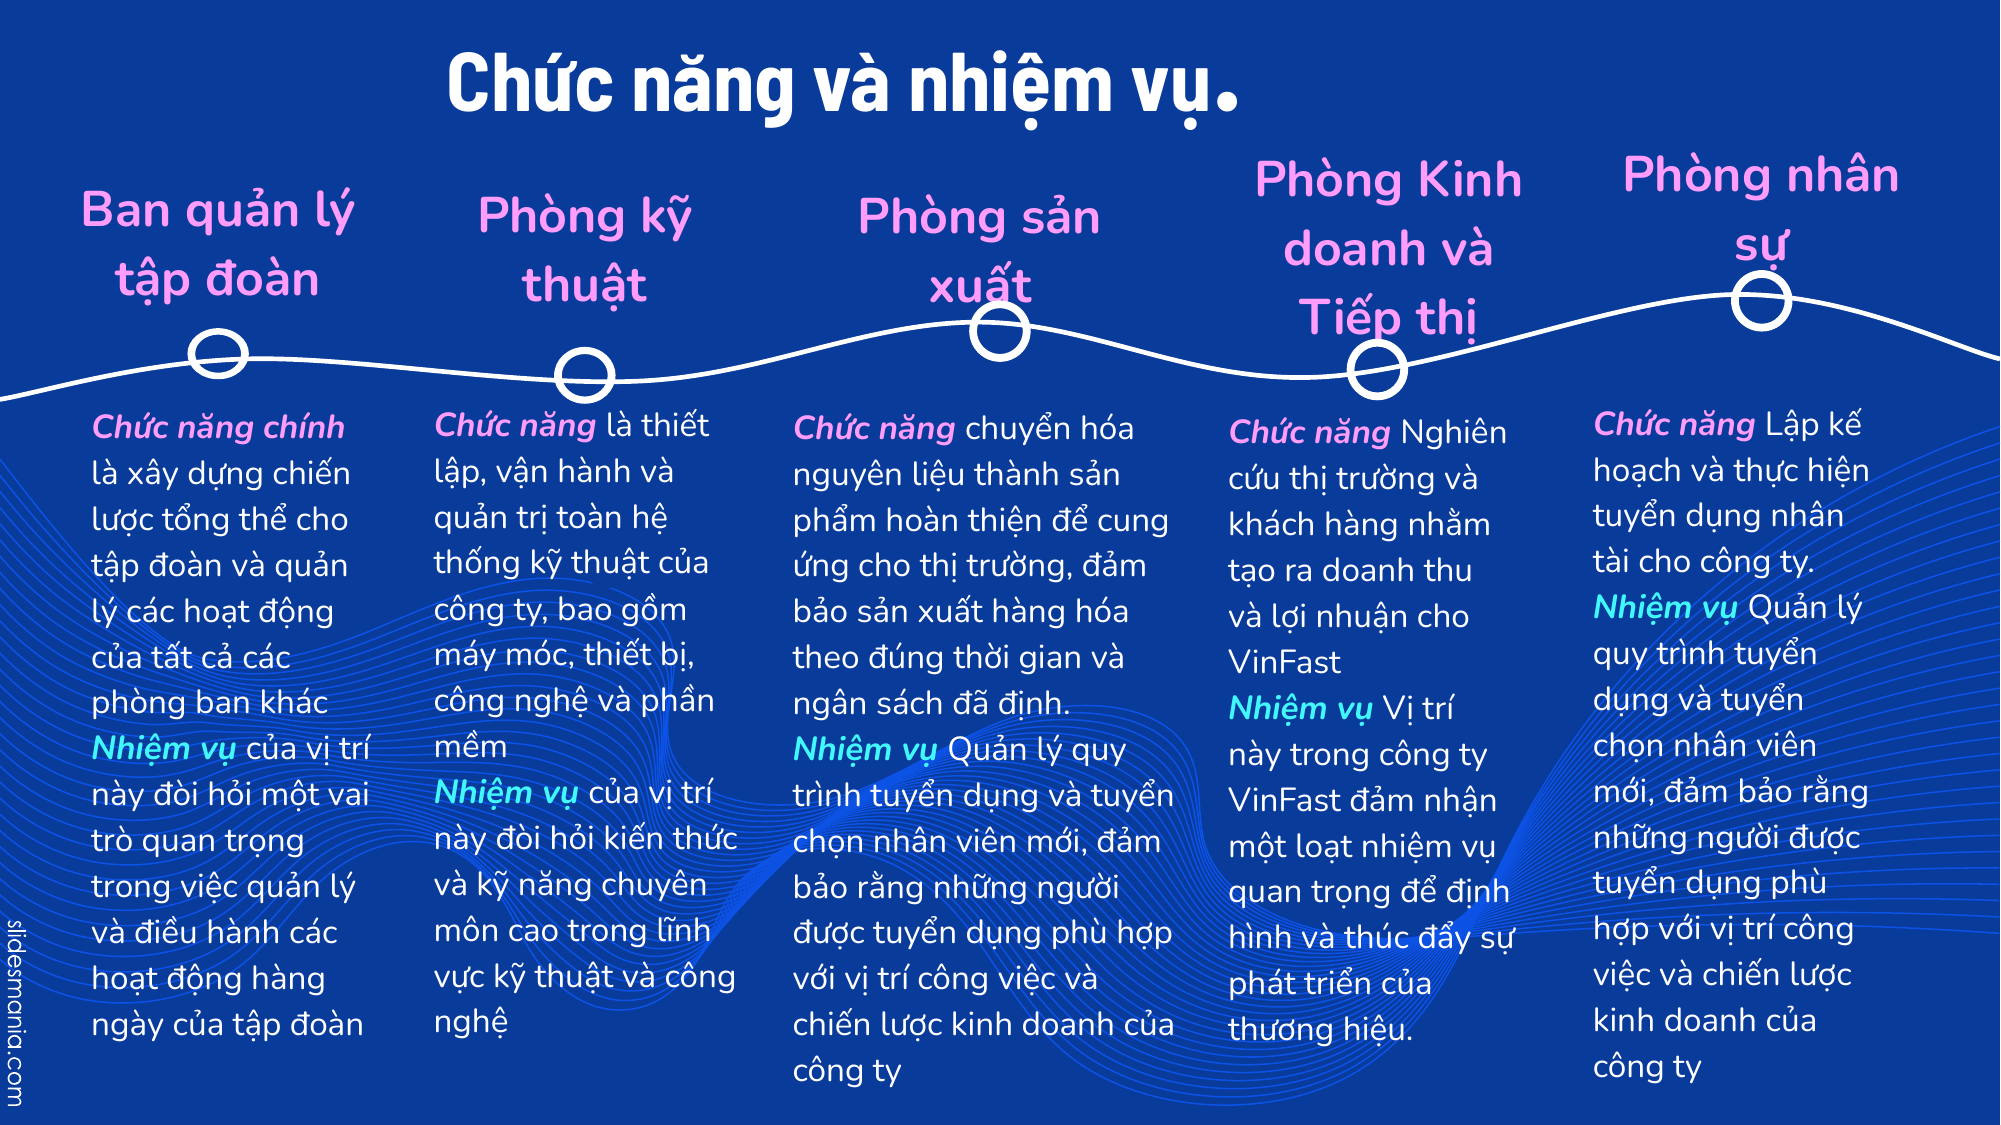

# Chức năng và nhiệm vụ.
Phòng nhân sự
Phòng Kinh doanh và Tiếp thị
Phòng sản xuất
Ban quản lý tập đoàn

Phòng kỹ thuật

Chức năng Lập kế hoạch và thực hiện tuyển dụng nhân tài cho công ty.
Nhiệm vụ Quản lý quy trình tuyển dụng và tuyển chọn nhân viên mới, đảm bảo rằng những người được tuyển dụng phù hợp với vị trí công việc và chiến lược kinh doanh của công ty

Chức năng là thiết lập, vận hành và quản trị toàn hệ thống kỹ thuật của công ty, bao gồm máy móc, thiết bị, công nghệ và phần mềm
Nhiệm vụ của vị trí này đòi hỏi kiến thức và kỹ năng chuyên môn cao trong lĩnh vực kỹ thuật và công nghệ

Chức năng chính là xây dựng chiến lược tổng thể cho tập đoàn và quản lý các hoạt động của tất cả các phòng ban khác
Nhiệm vụ của vị trí này đòi hỏi một vai trò quan trọng trong việc quản lý và điều hành các hoạt động hàng ngày của tập đoàn

Chức năng chuyển hóa nguyên liệu thành sản phẩm hoàn thiện để cung ứng cho thị trường, đảm bảo sản xuất hàng hóa theo đúng thời gian và ngân sách đã định.
Nhiệm vụ Quản lý quy trình tuyển dụng và tuyển chọn nhân viên mới, đảm bảo rằng những người được tuyển dụng phù hợp với vị trí công việc và chiến lược kinh doanh của công ty

Chức năng Nghiên cứu thị trường và khách hàng nhằm tạo ra doanh thu và lợi nhuận cho VinFast
Nhiệm vụ Vị trí này trong công ty VinFast đảm nhận một loạt nhiệm vụ quan trọng để định hình và thúc đẩy sự phát triển của thương hiệu.